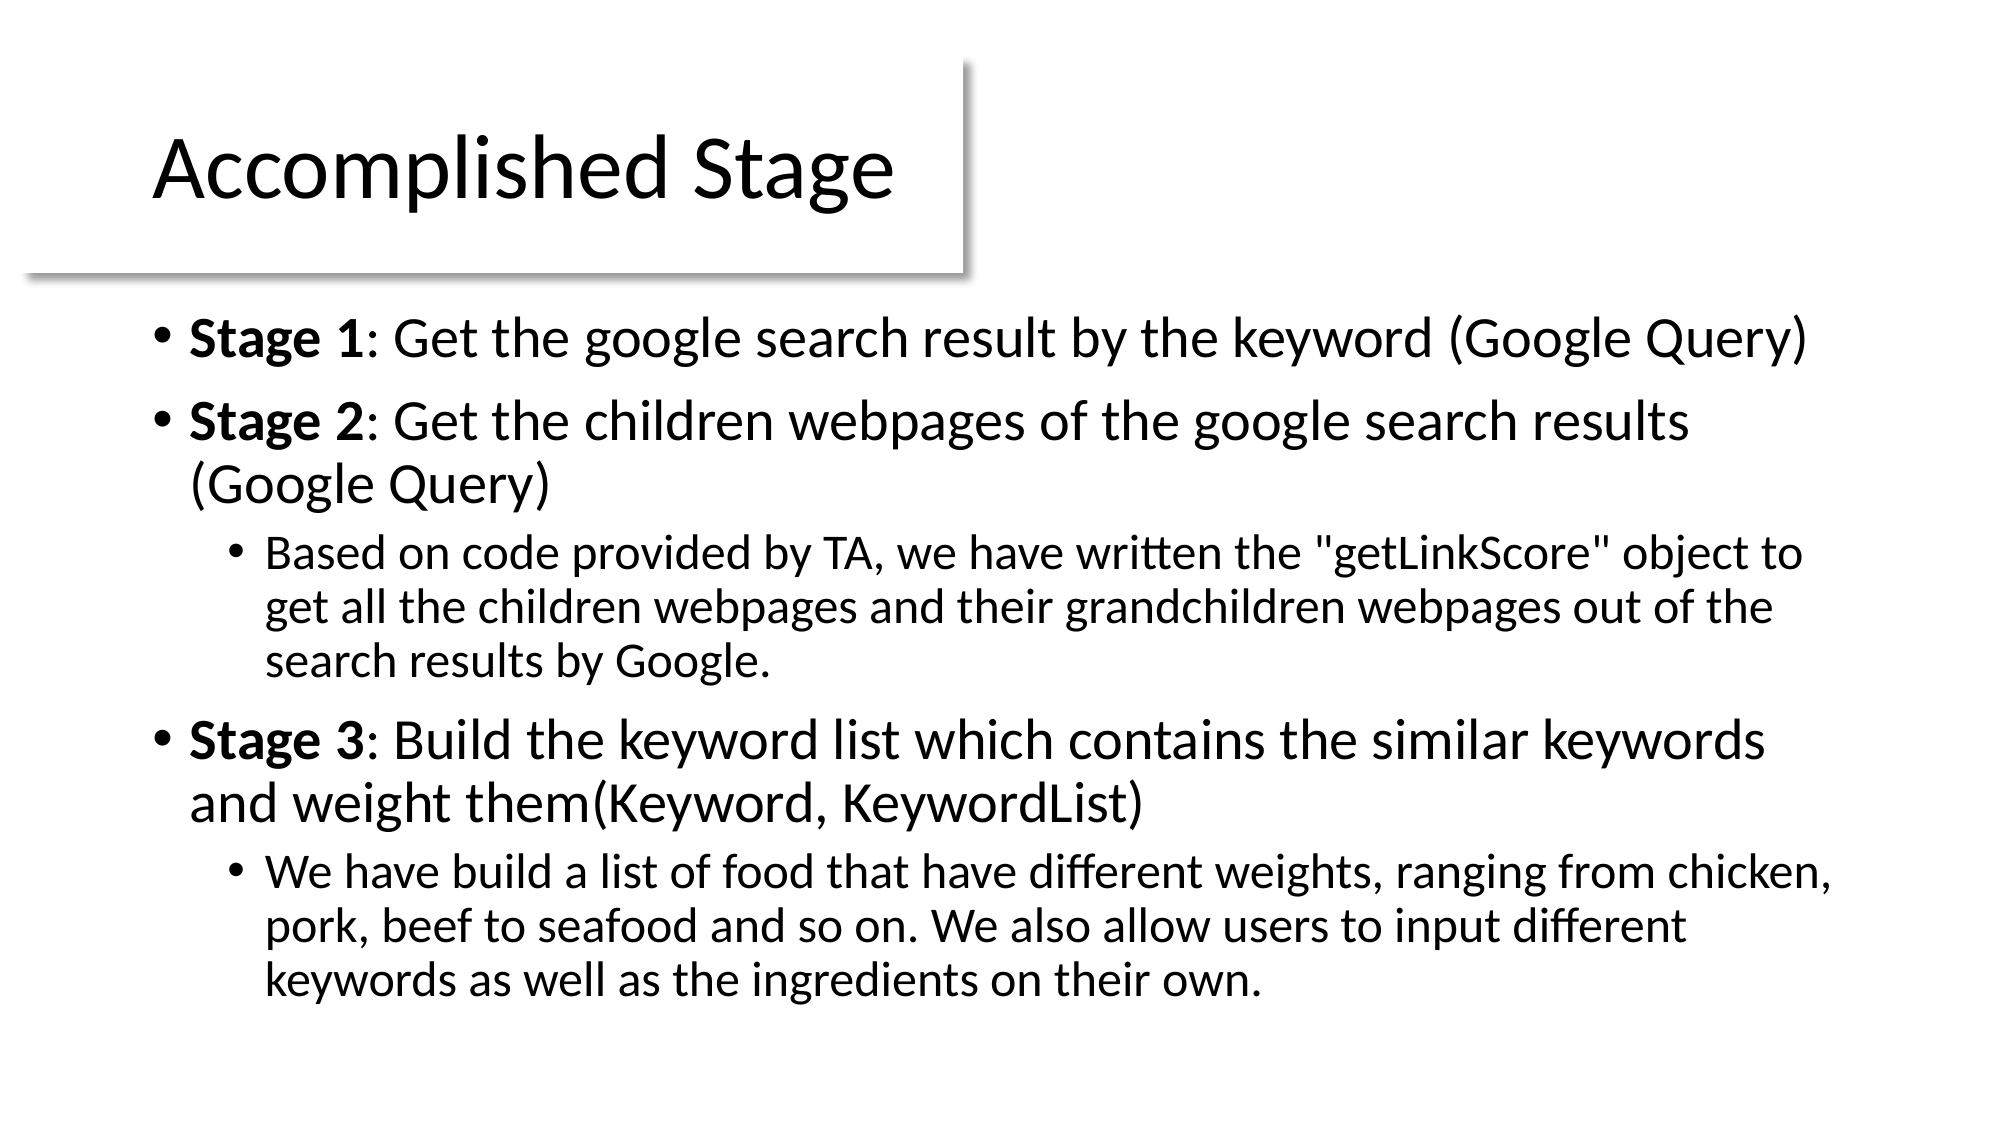

# Accomplished Stage
Stage 1: Get the google search result by the keyword (Google Query)
Stage 2: Get the children webpages of the google search results (Google Query)
Based on code provided by TA, we have written the "getLinkScore" object to get all the children webpages and their grandchildren webpages out of the search results by Google.
Stage 3: Build the keyword list which contains the similar keywords and weight them(Keyword, KeywordList)
We have build a list of food that have different weights, ranging from chicken, pork, beef to seafood and so on. We also allow users to input different keywords as well as the ingredients on their own.